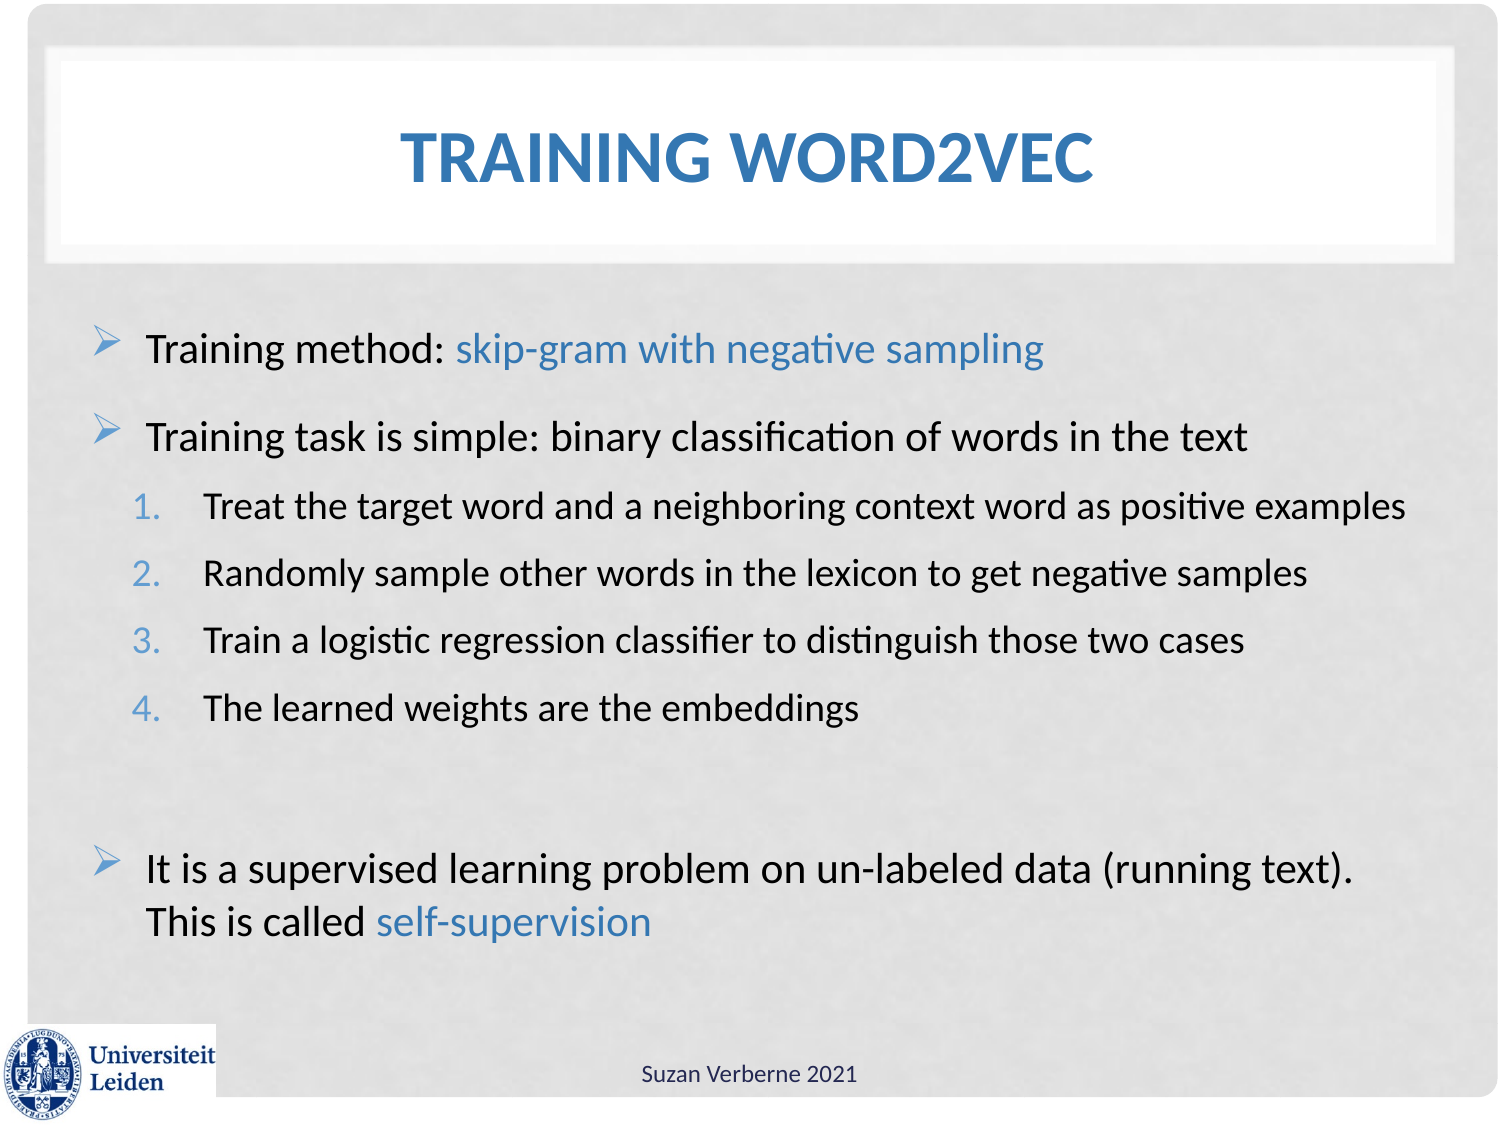

# Training Word2vec
Training method: skip-gram with negative sampling
Training task is simple: binary classification of words in the text
Treat the target word and a neighboring context word as positive examples
Randomly sample other words in the lexicon to get negative samples
Train a logistic regression classifier to distinguish those two cases
The learned weights are the embeddings

It is a supervised learning problem on un-labeled data (running text). This is called self-supervision
Suzan Verberne 2021